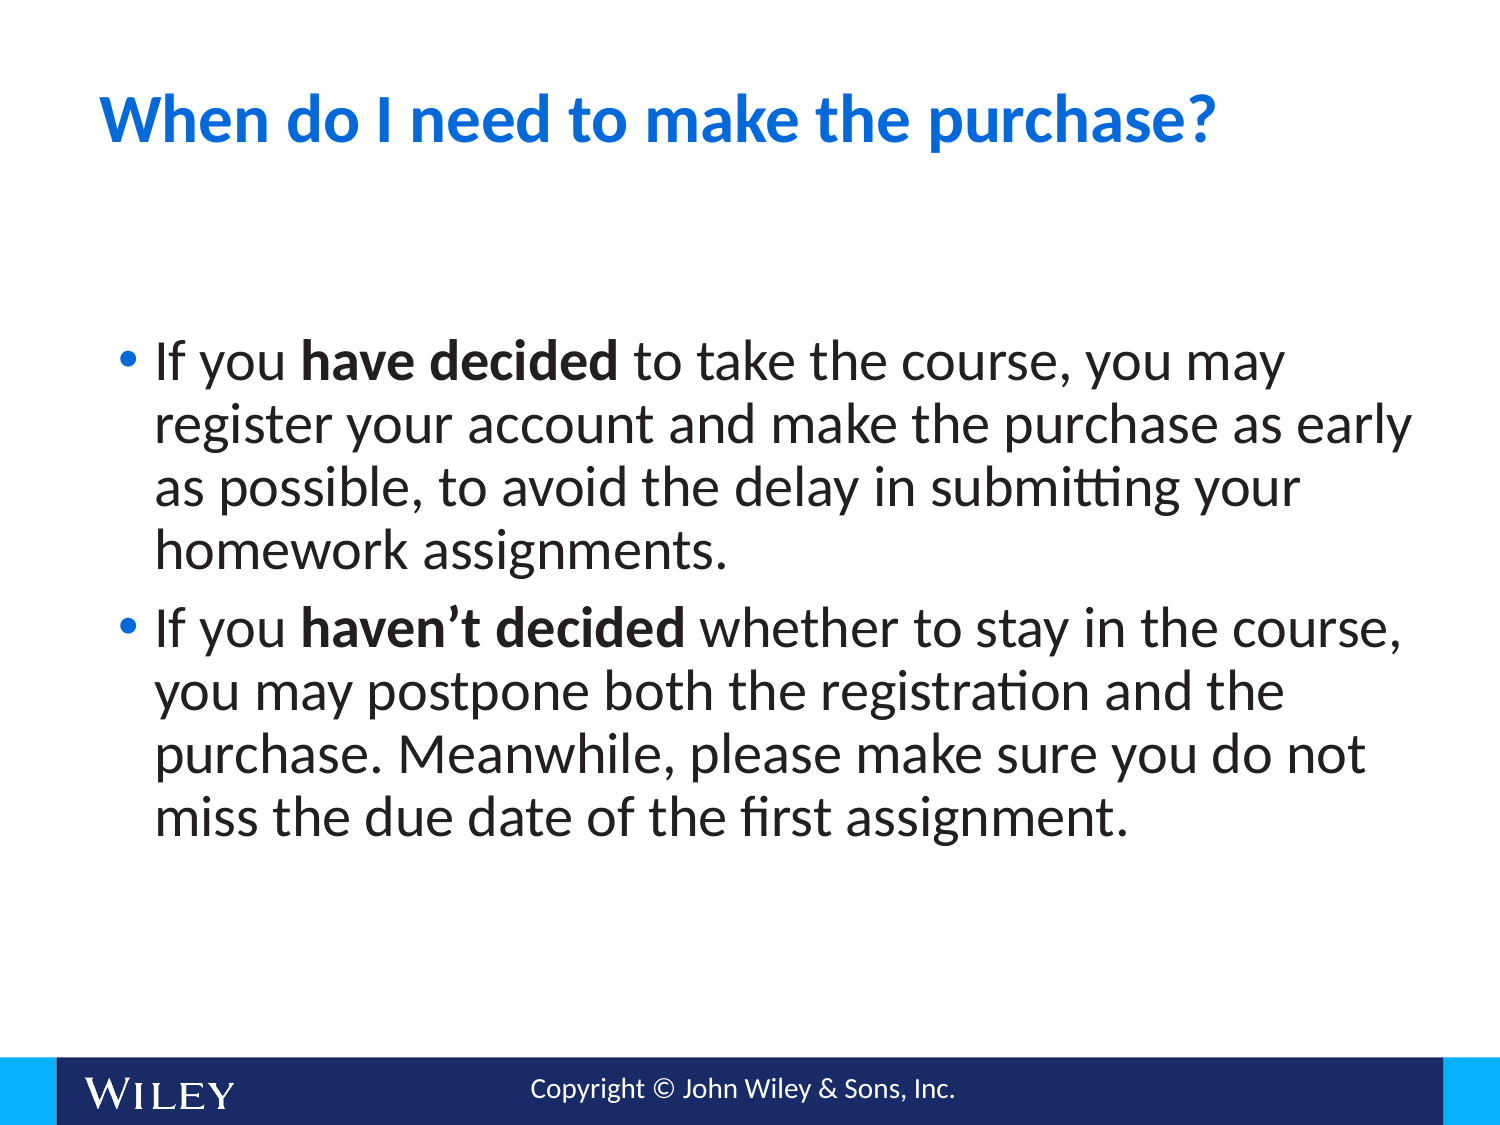

38
# When do I need to make the purchase?
If you have decided to take the course, you may register your account and make the purchase as early as possible, to avoid the delay in submitting your homework assignments.
If you haven’t decided whether to stay in the course, you may postpone both the registration and the purchase. Meanwhile, please make sure you do not miss the due date of the first assignment.